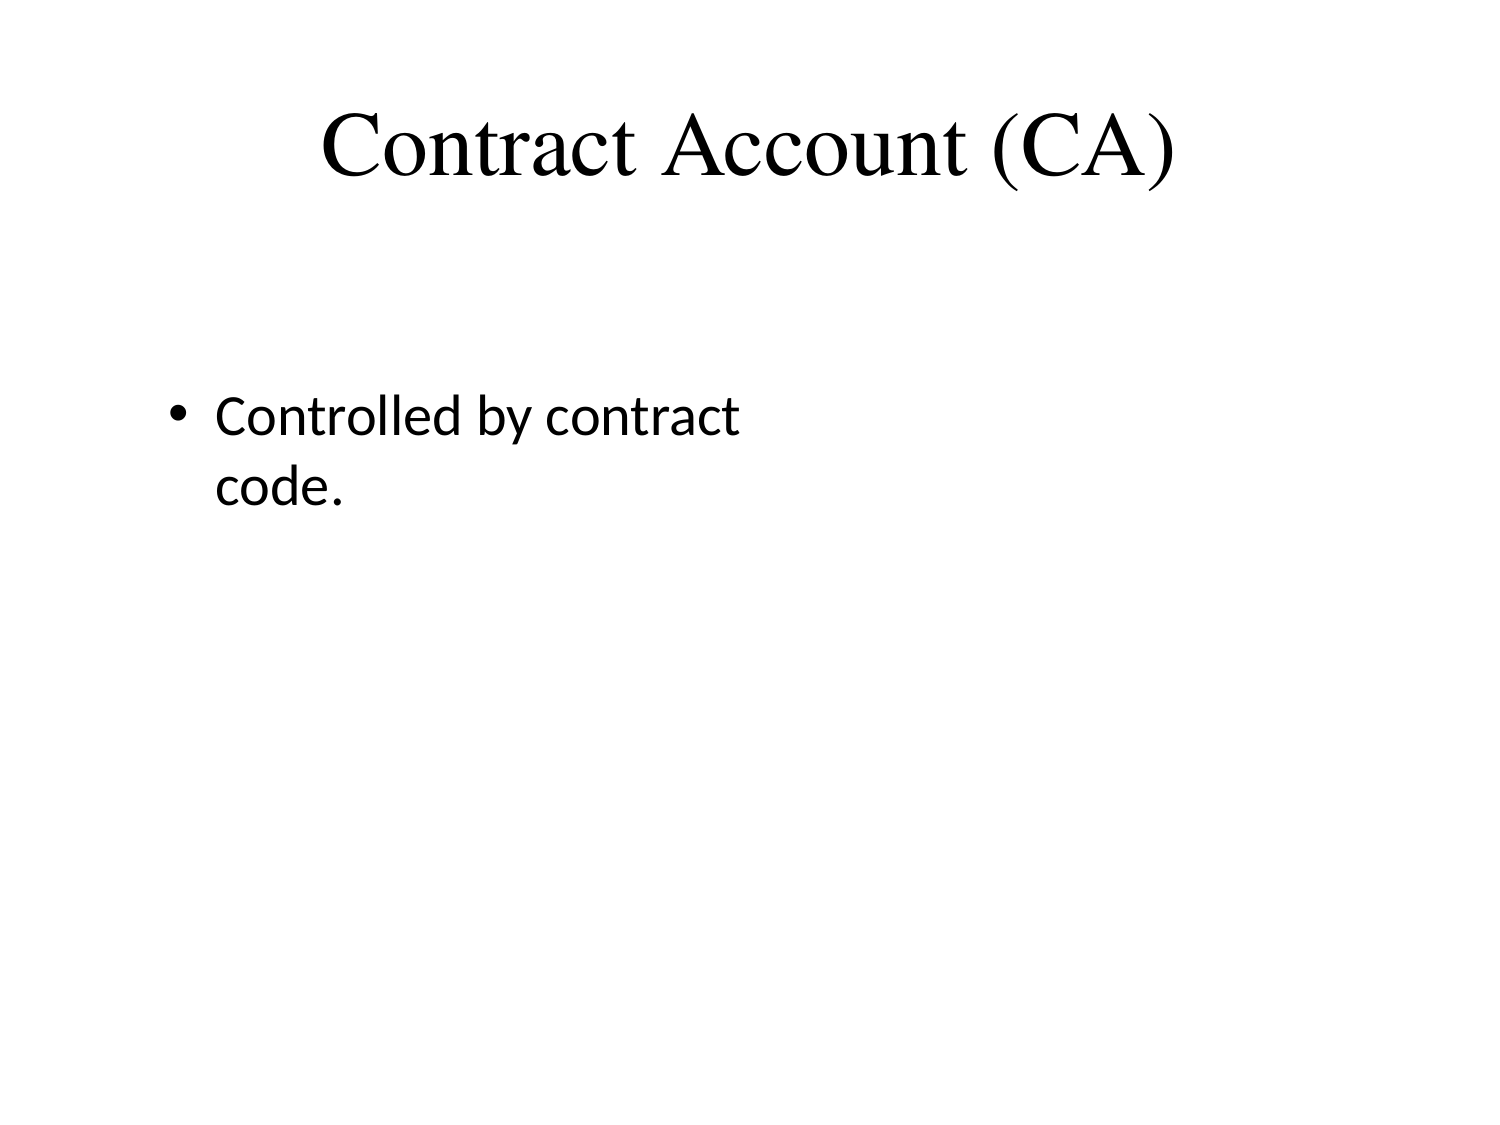

# Contract Account (CA)
Controlled by contract code.